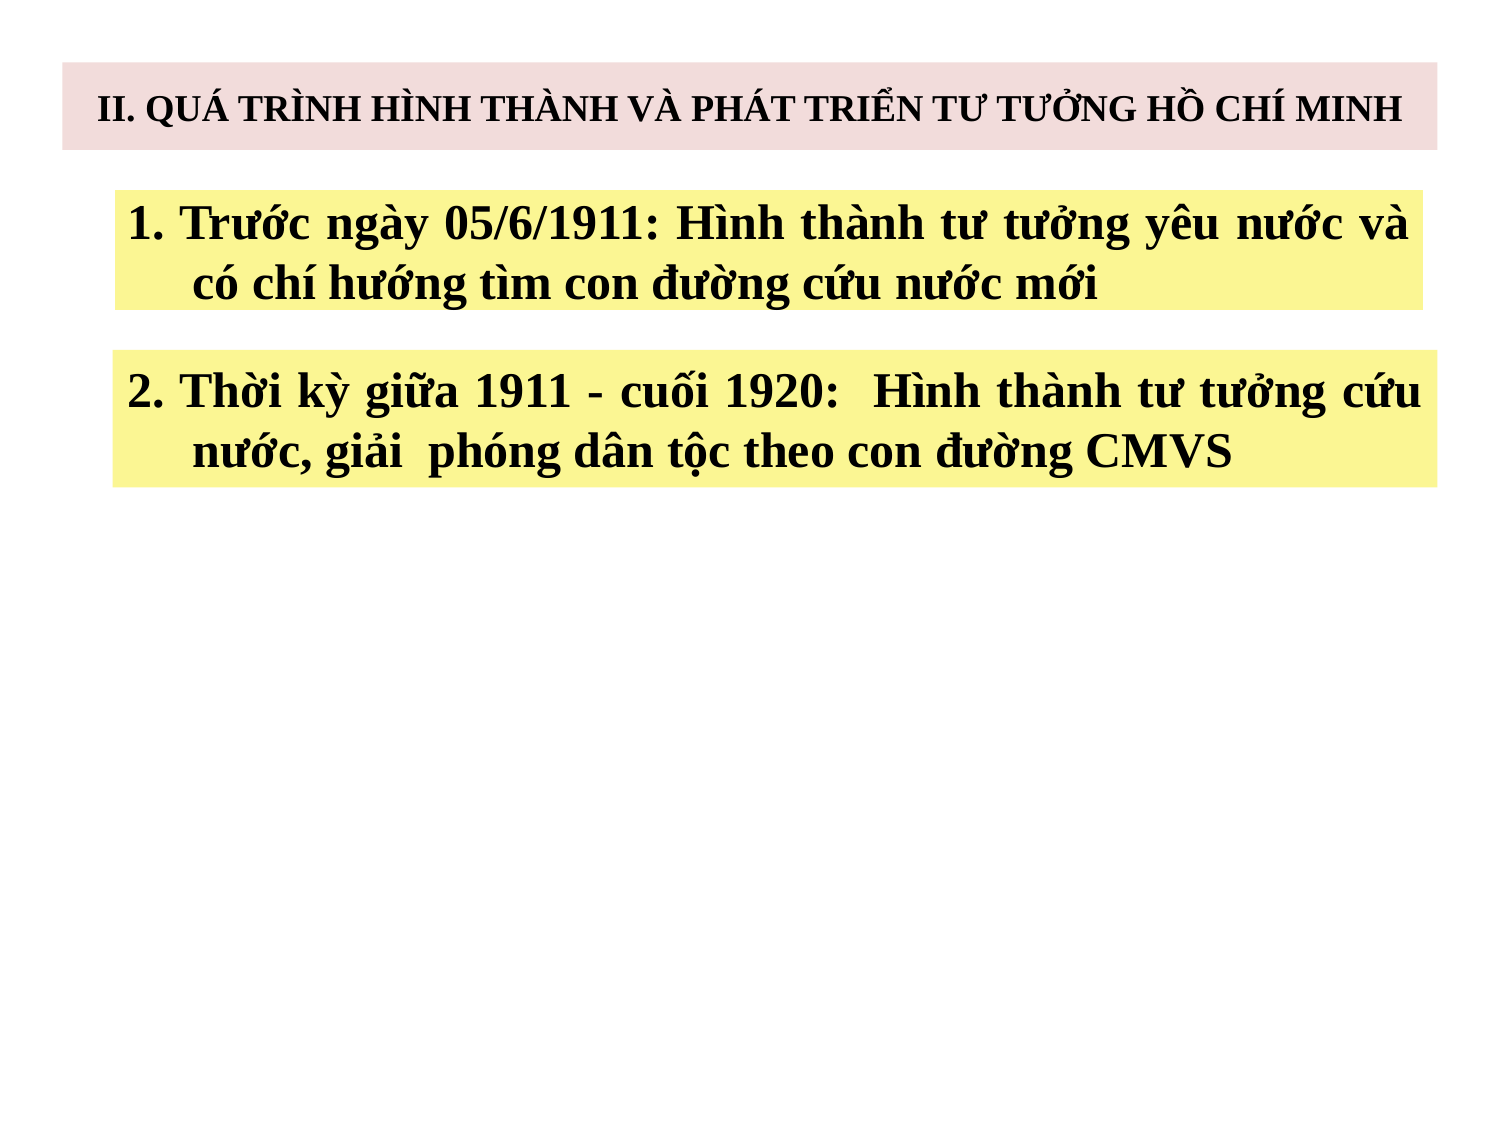

II. QUÁ TRÌNH HÌNH THÀNH VÀ PHÁT TRIỂN TƯ TƯỞNG HỒ CHÍ MINH
1. Trước ngày 05/6/1911: Hình thành tư tưởng yêu nước và có chí hướng tìm con đường cứu nước mới
2. Thời kỳ giữa 1911 - cuối 1920:  Hình thành tư tưởng cứu nước, giải  phóng dân tộc theo con đường CMVS